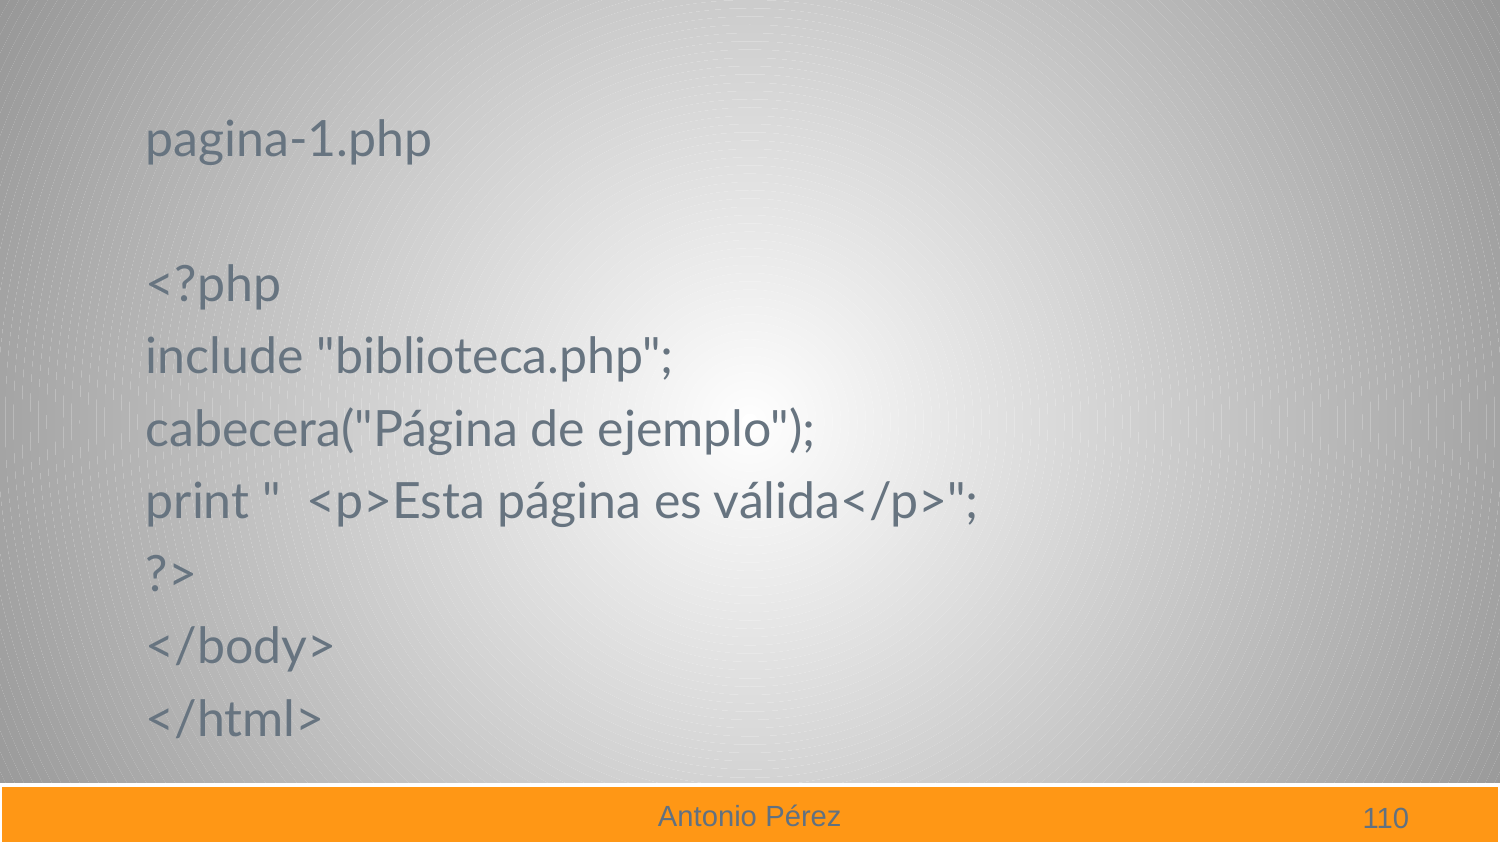

#
pagina-1.php

<?php
include "biblioteca.php";
cabecera("Página de ejemplo");
print "  <p>Esta página es válida</p>";
?>
</body>
</html>
110